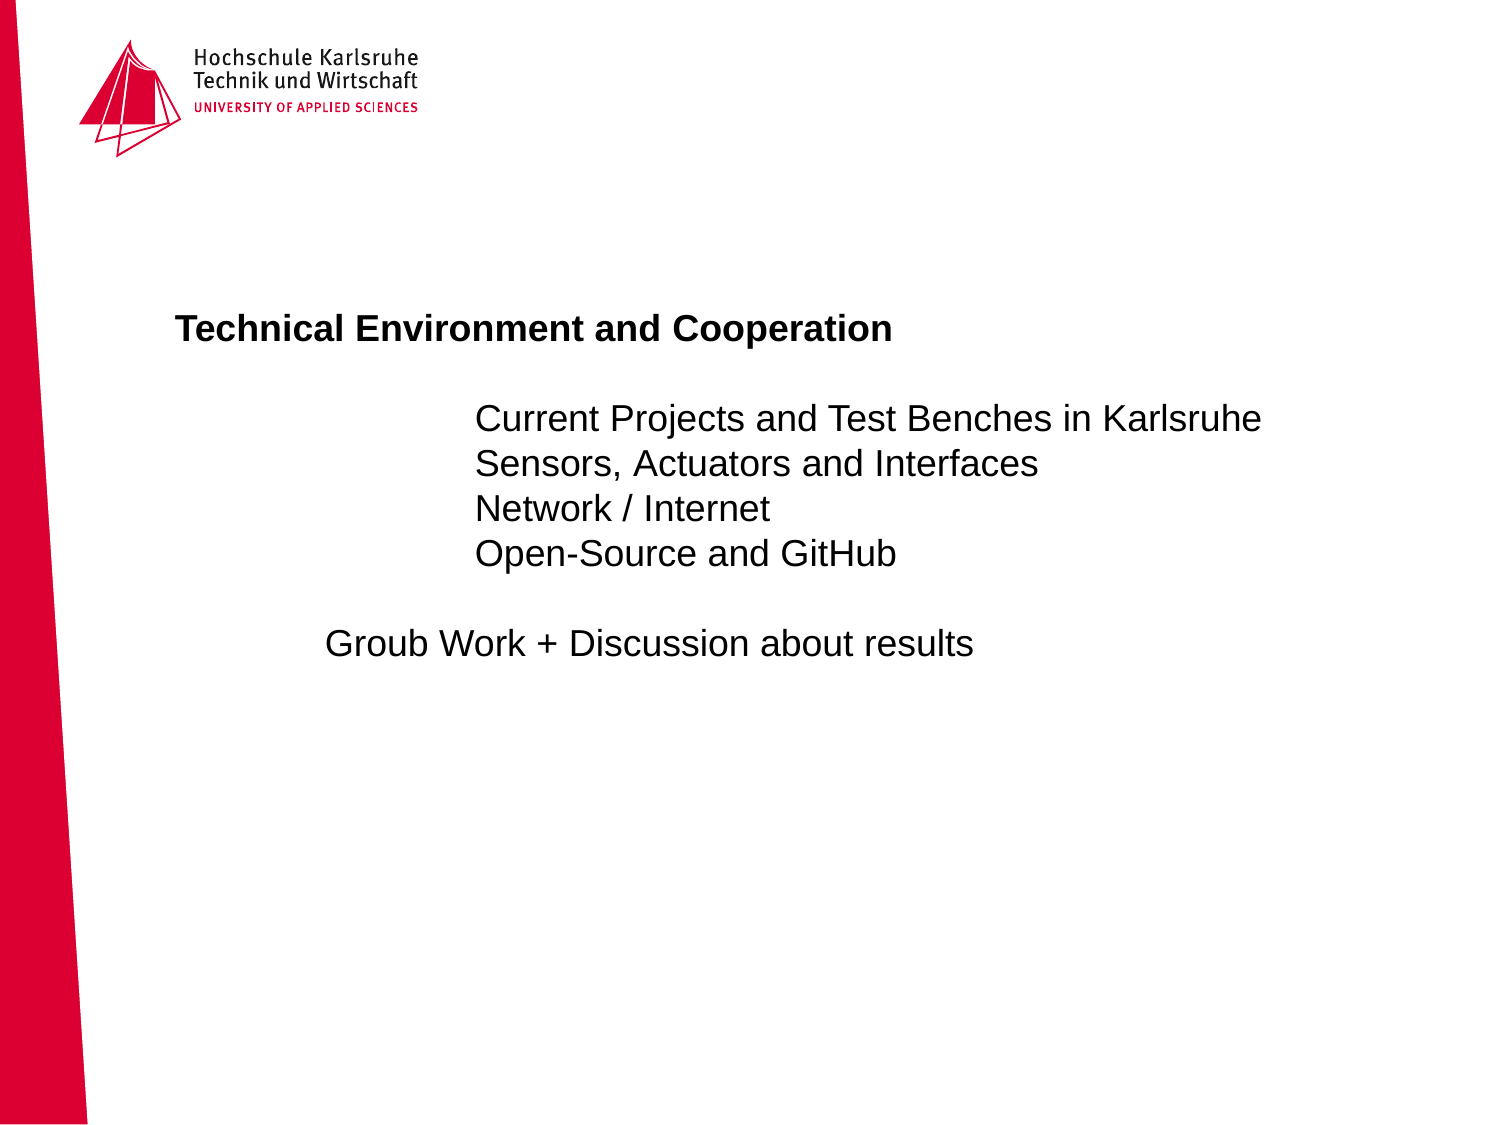

Technical Environment and Cooperation

		Current Projects and Test Benches in Karlsruhe
		Sensors, Actuators and Interfaces
		Network / Internet
		Open-Source and GitHub

	Groub Work + Discussion about results